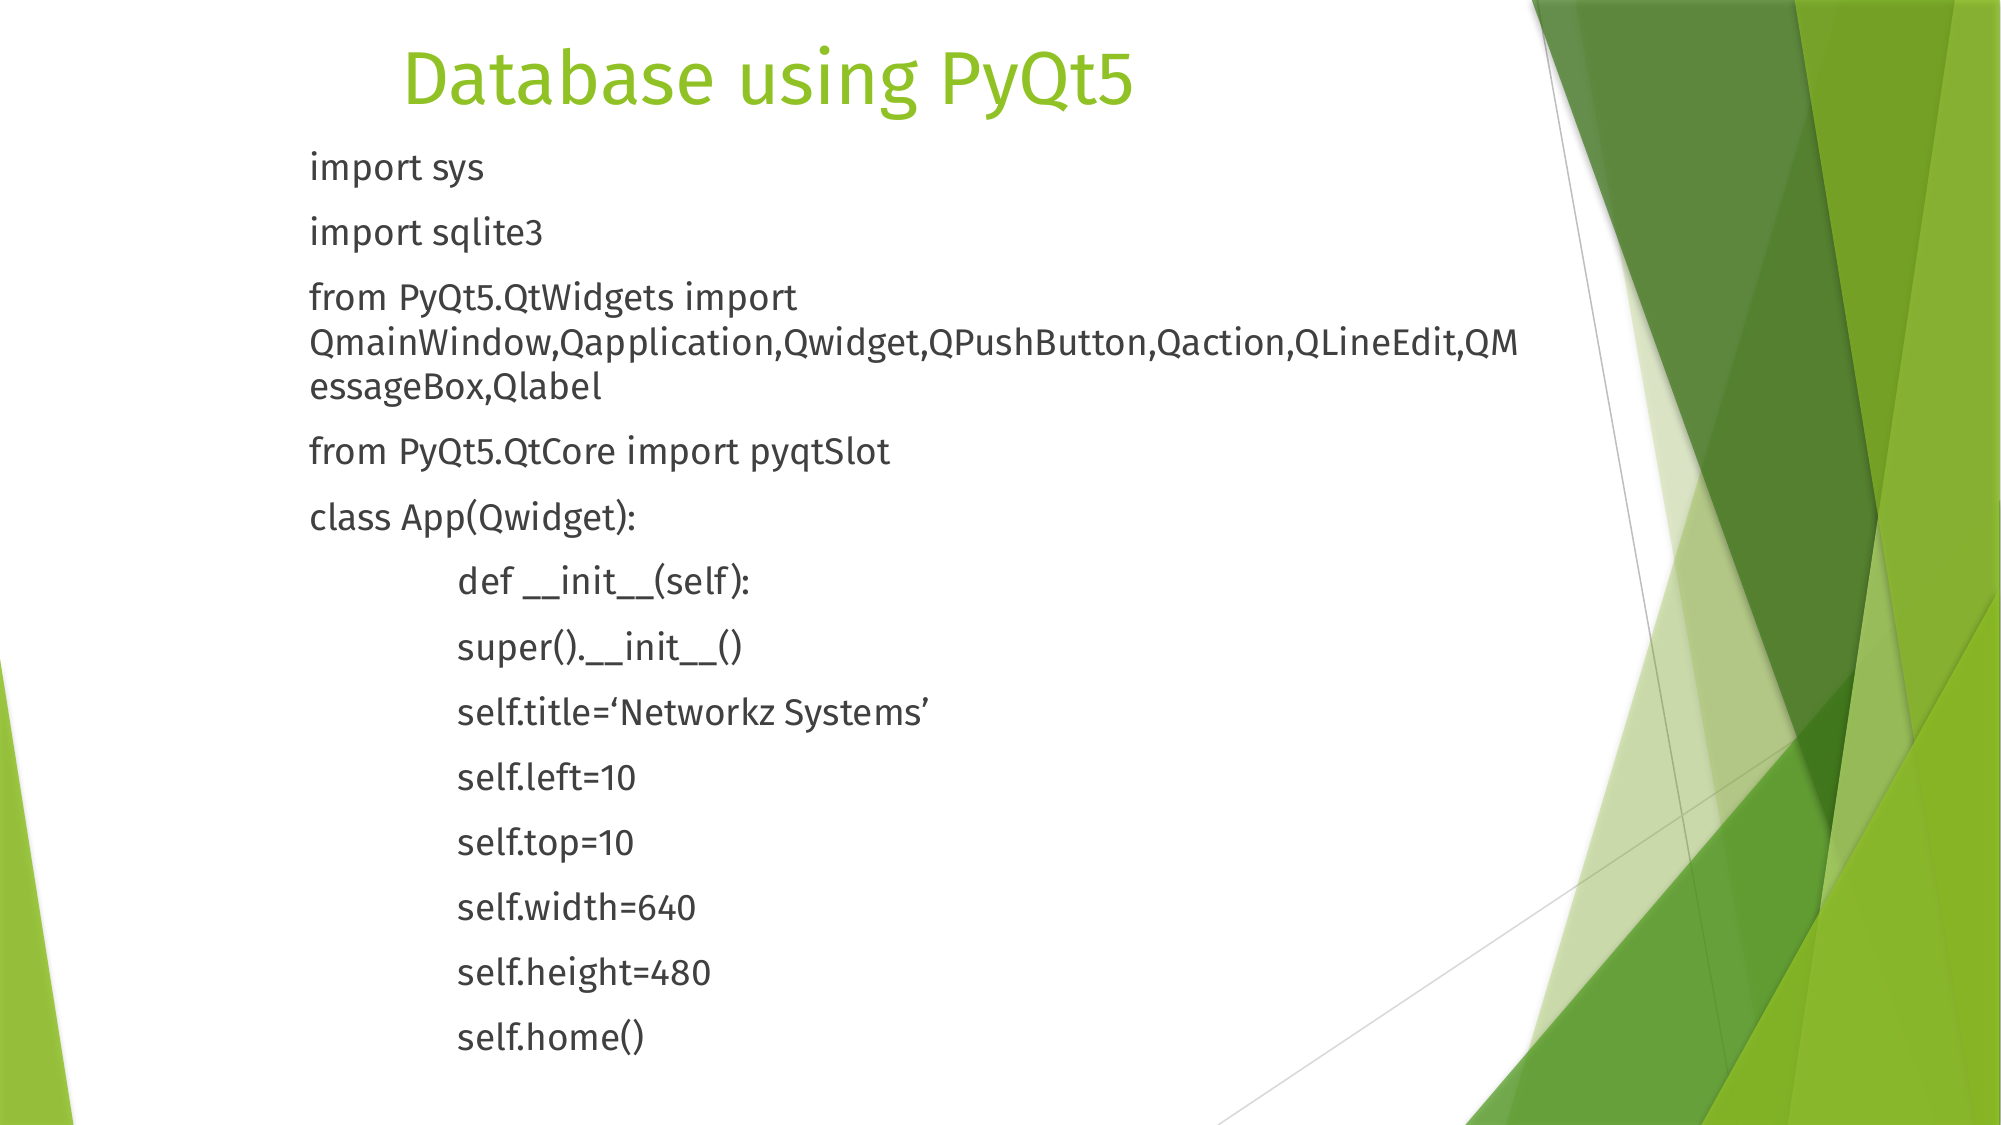

# Database using PyQt5
import sys
import sqlite3
from PyQt5.QtWidgets import   	QmainWindow,Qapplication,Qwidget,QPushButton,Qaction,QLineEdit,QM	essageBox,Qlabel
from PyQt5.QtCore import pyqtSlot
class App(Qwidget):
	def __init__(self):
		super().__init__()
		self.title=‘Networkz Systems’
		self.left=10
		self.top=10
		self.width=640
		self.height=480
		self.home()